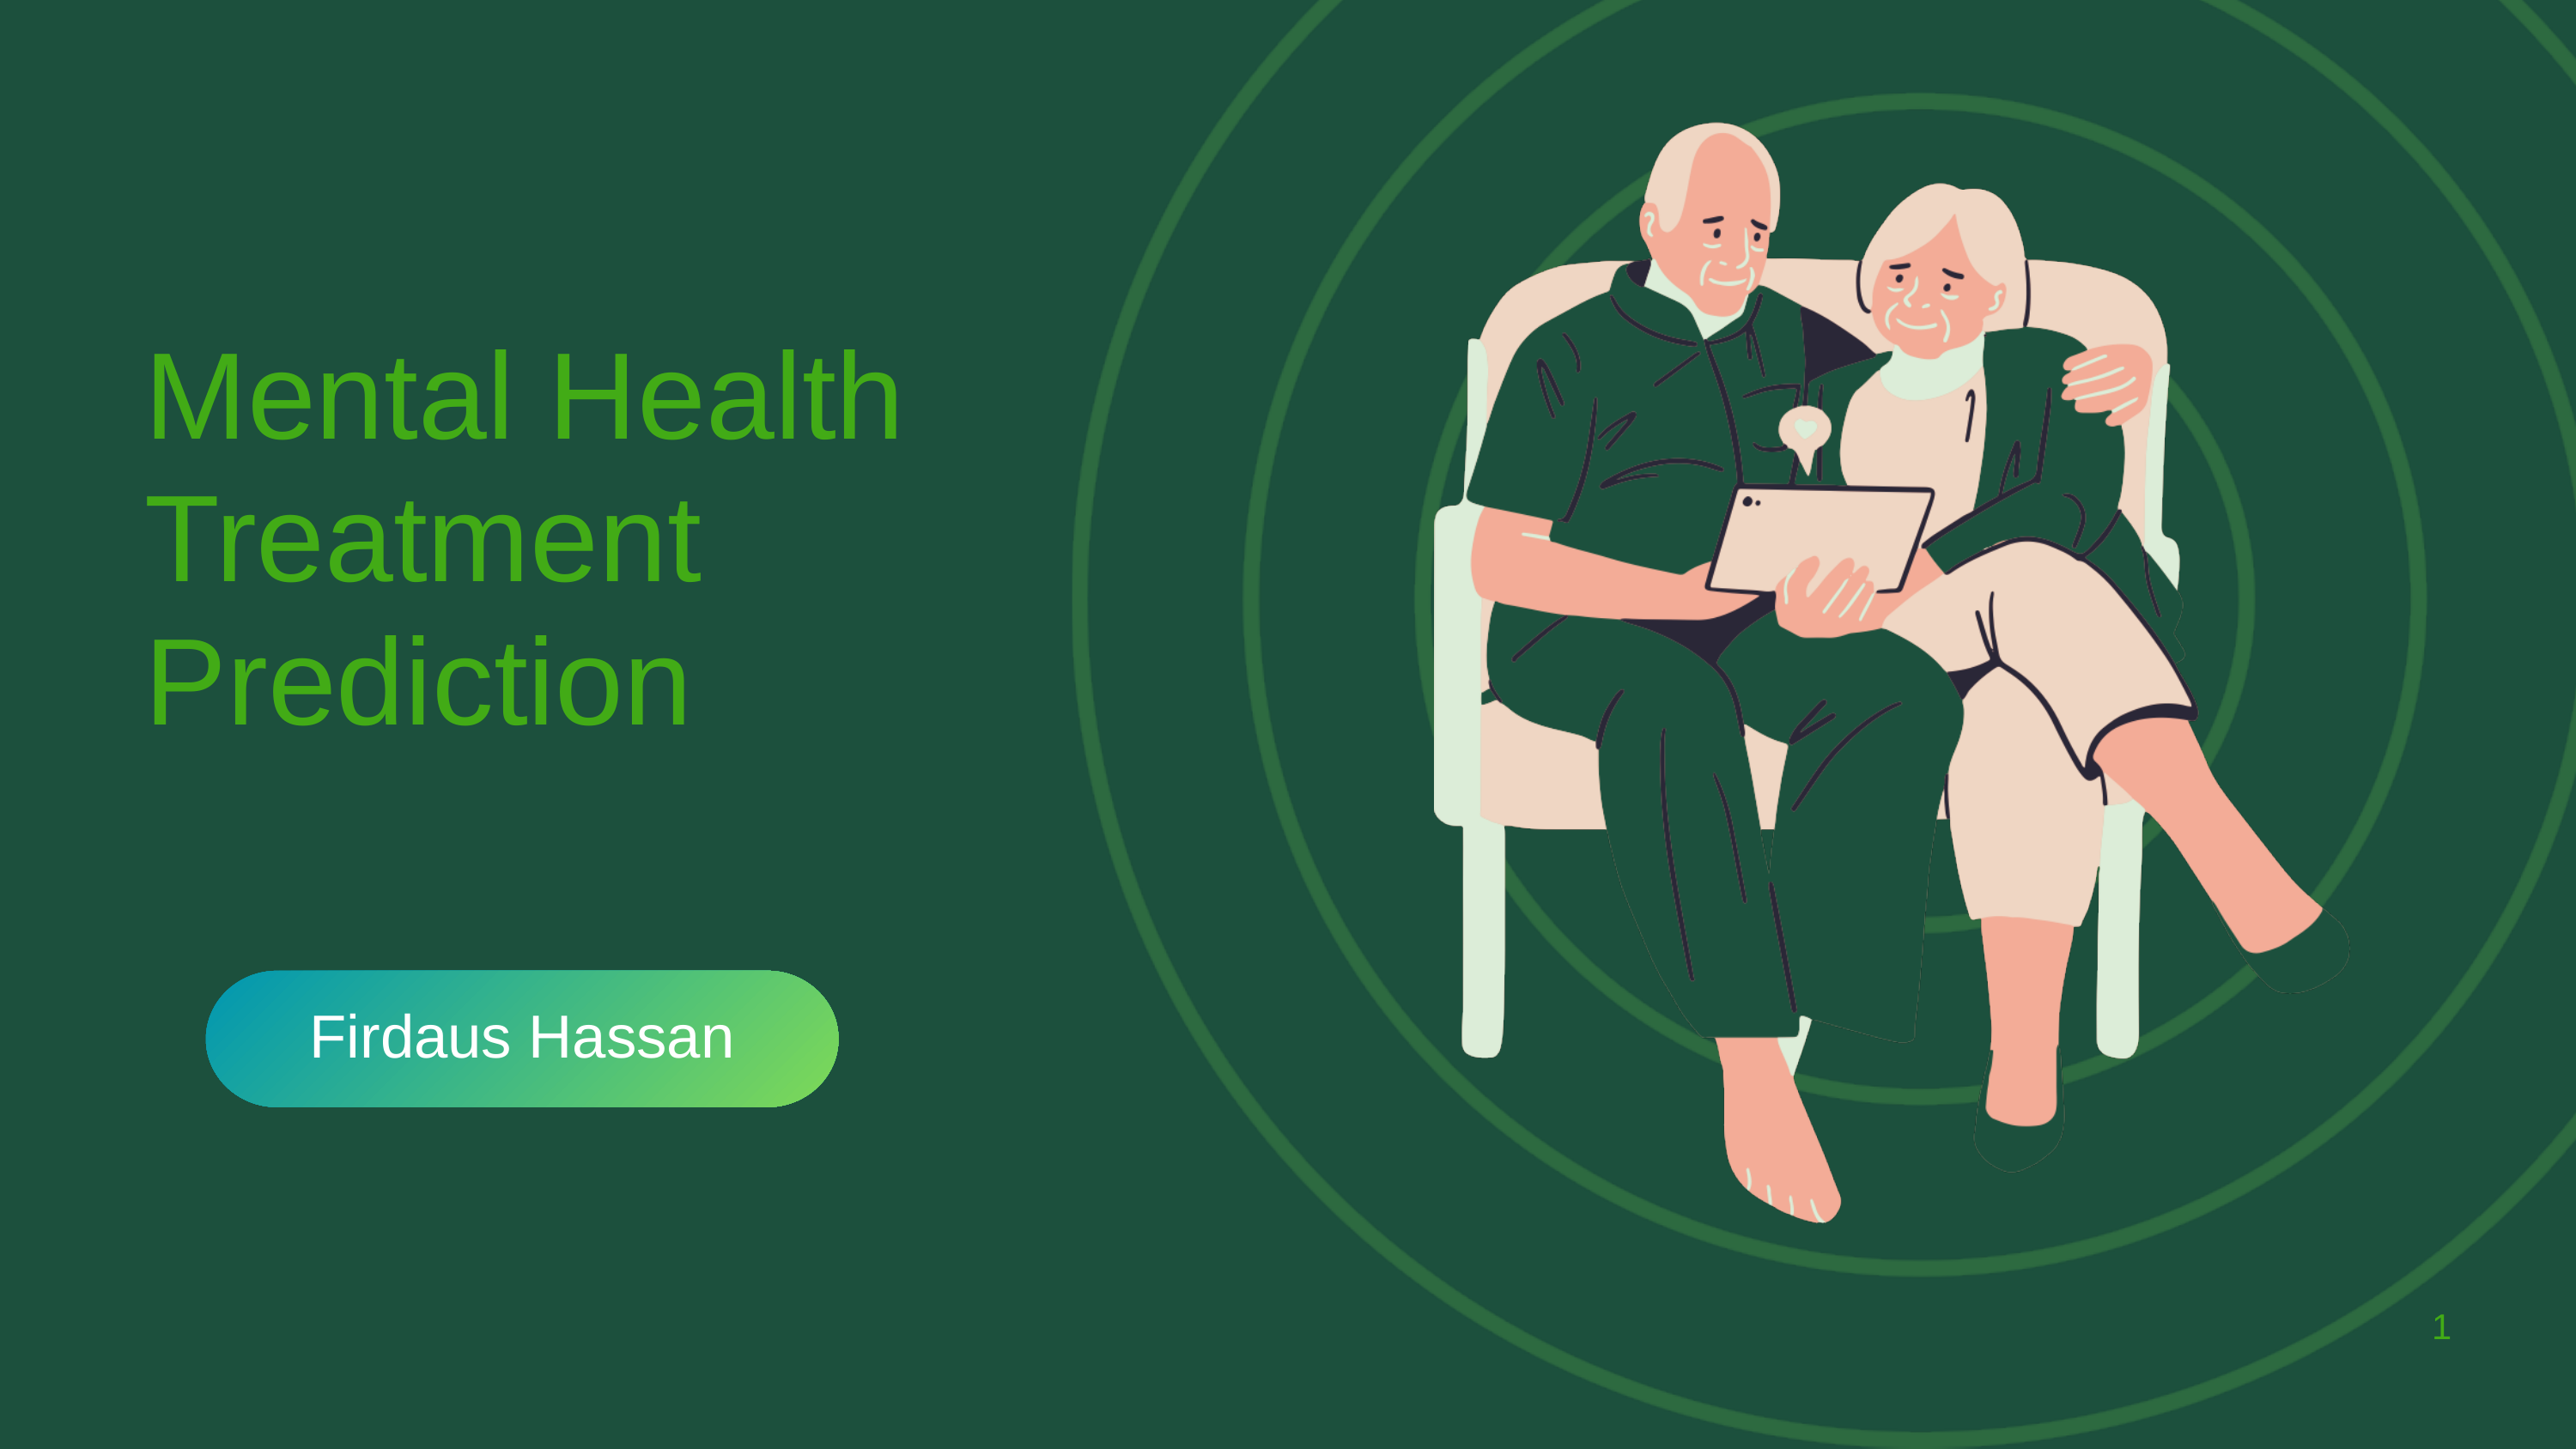

Mental Health Treatment Prediction

Firdaus Hassan
1